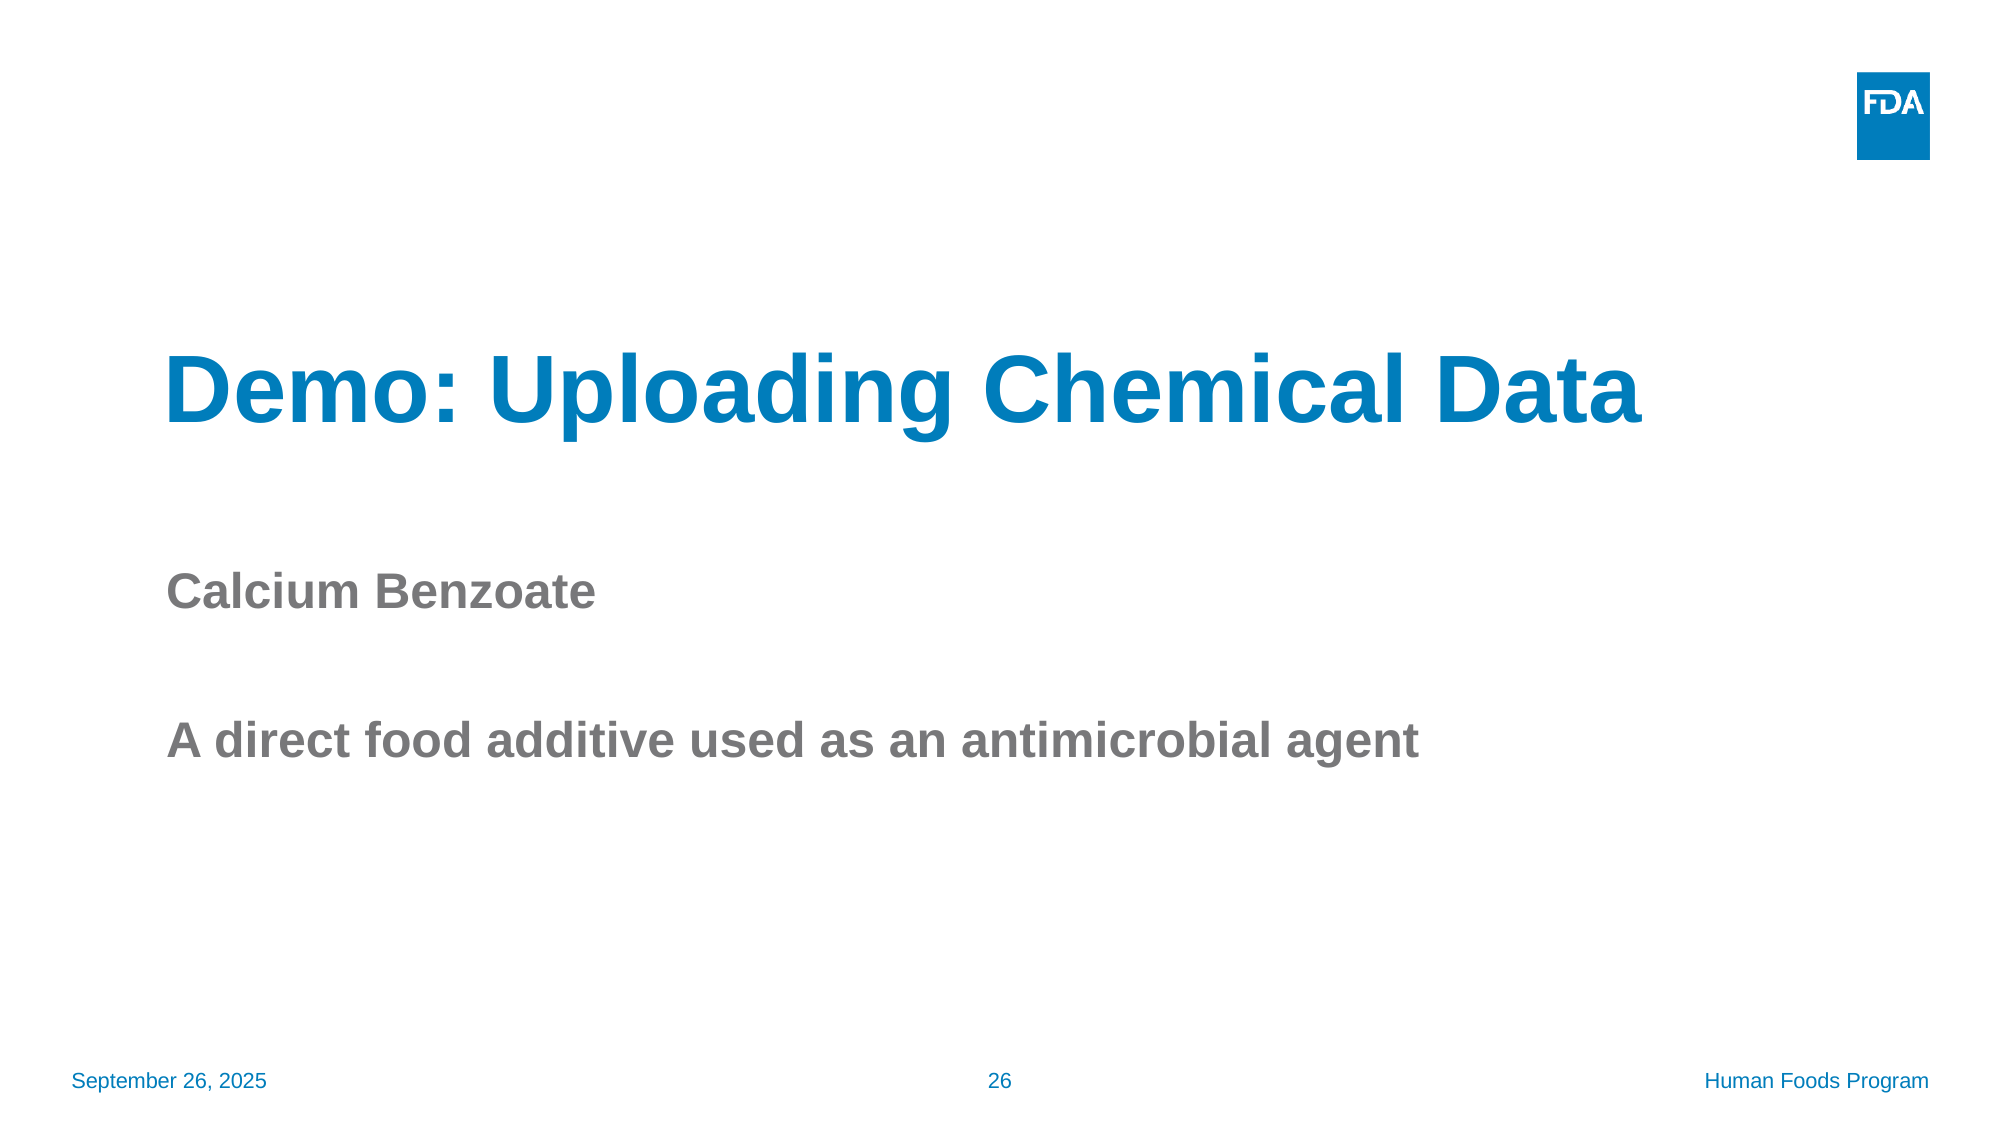

# Demo: Uploading Chemical Data
Calcium Benzoate

A direct food additive used as an antimicrobial agent
September 26, 2025
26
Human Foods Program